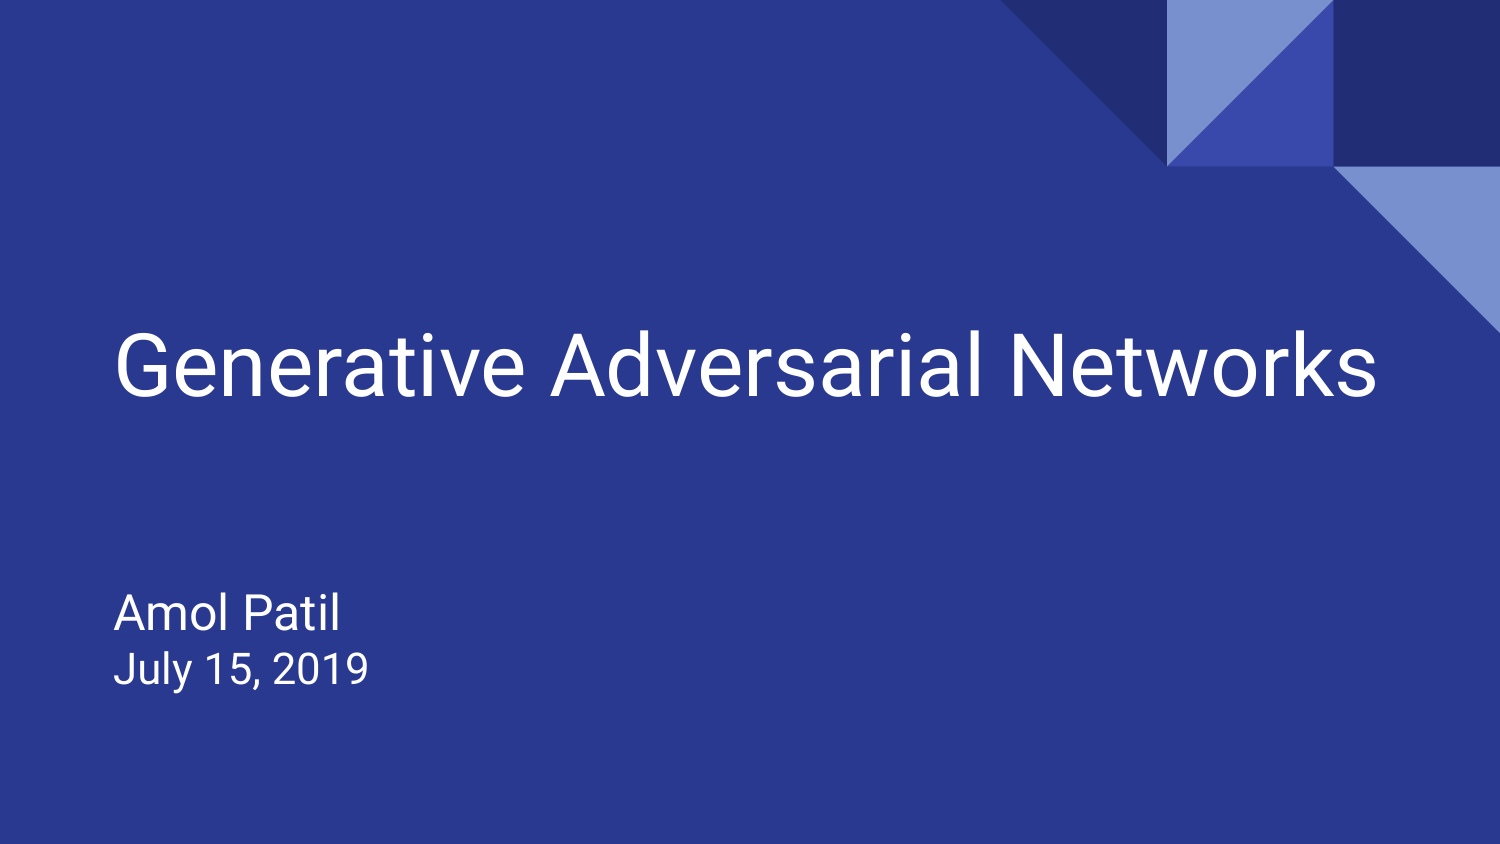

# Generative Adversarial Networks

Amol Patil
July 15, 2019